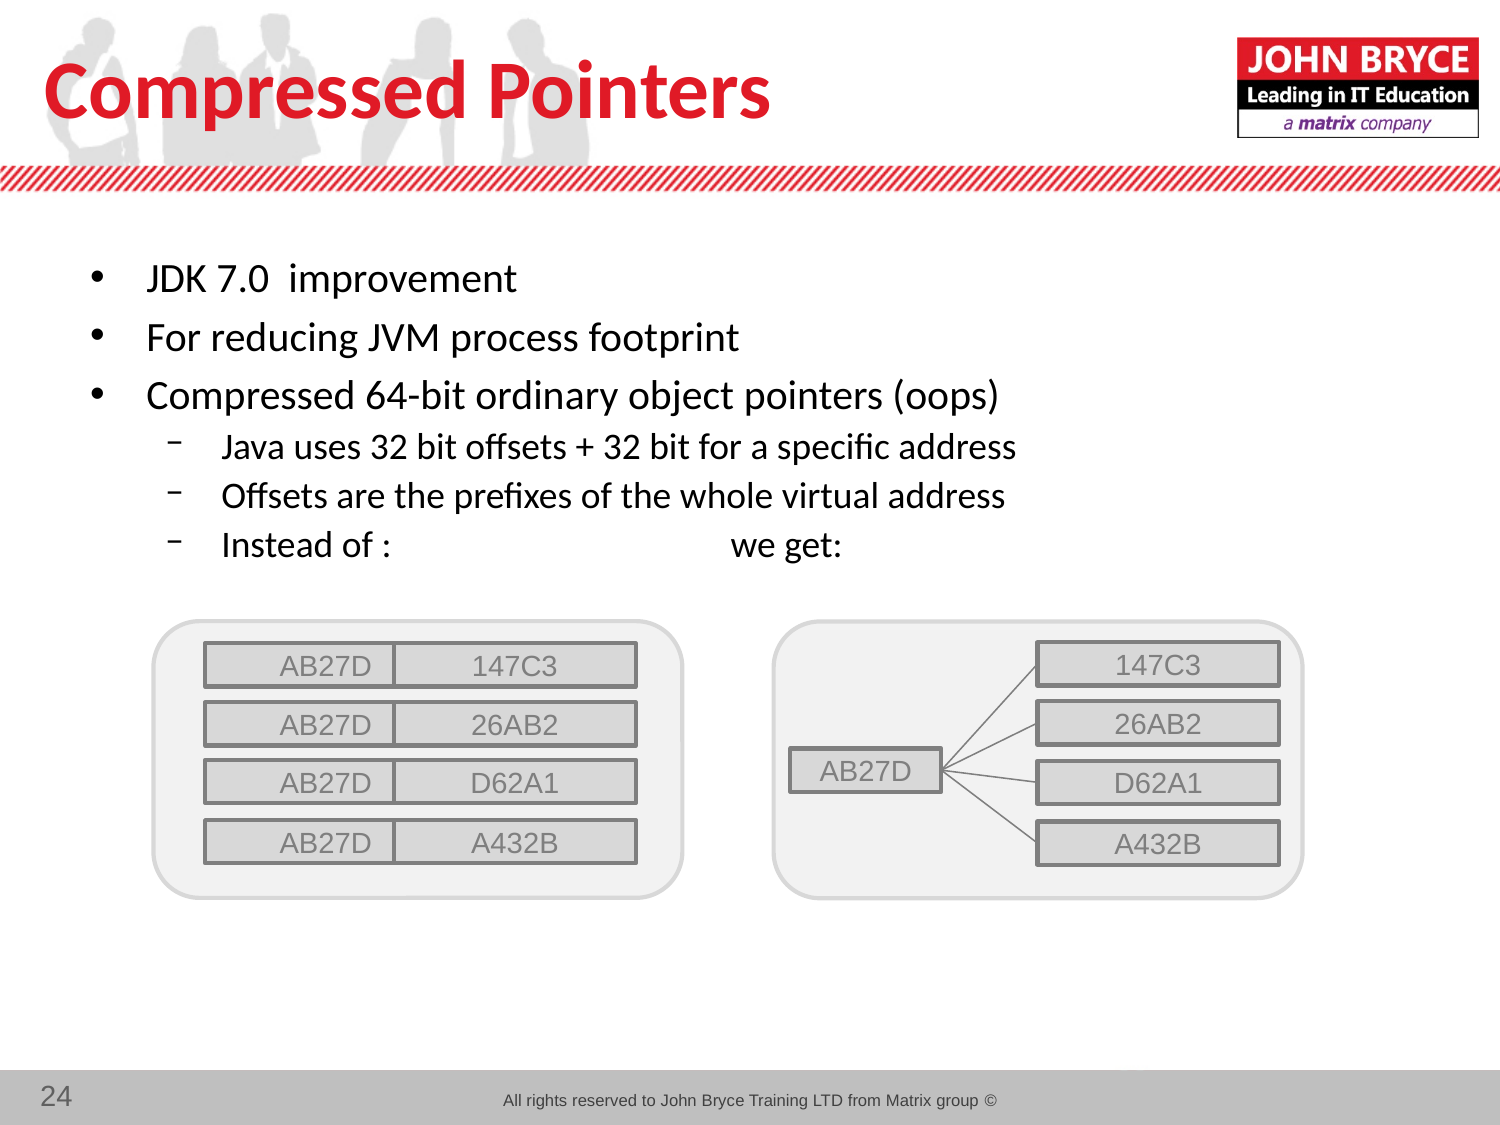

# Compressed Pointers
JDK 7.0  improvement
For reducing JVM process footprint
Compressed 64-bit ordinary object pointers (oops)
Java uses 32 bit offsets + 32 bit for a specific address
Offsets are the prefixes of the whole virtual address
Instead of :                                        we get:

147C3
AB27D
147C3
26AB2
AB27D
26AB2
AB27D
AB27D
D62A1
D62A1
AB27D
A432B
A432B